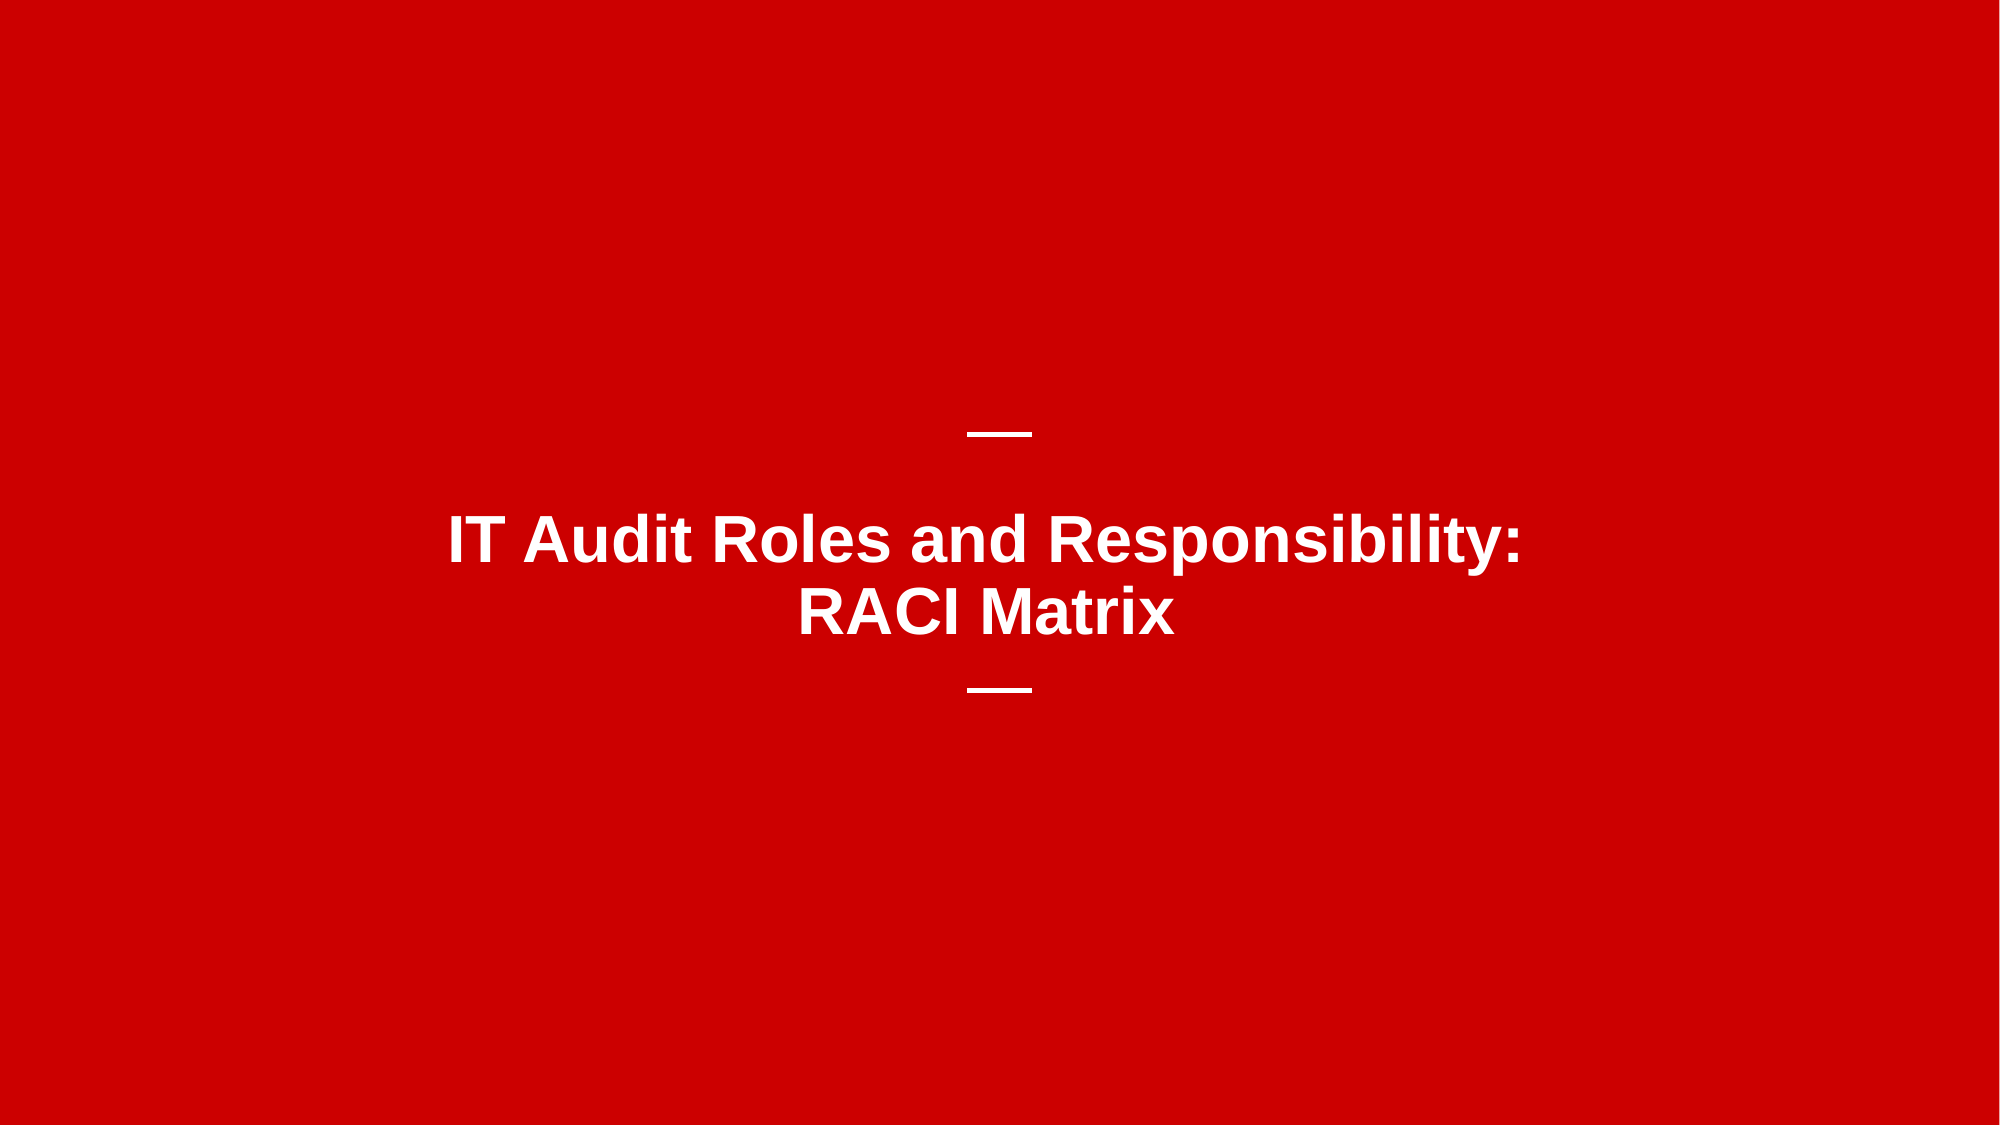

# IT Audit Roles and Responsibility: RACI Matrix